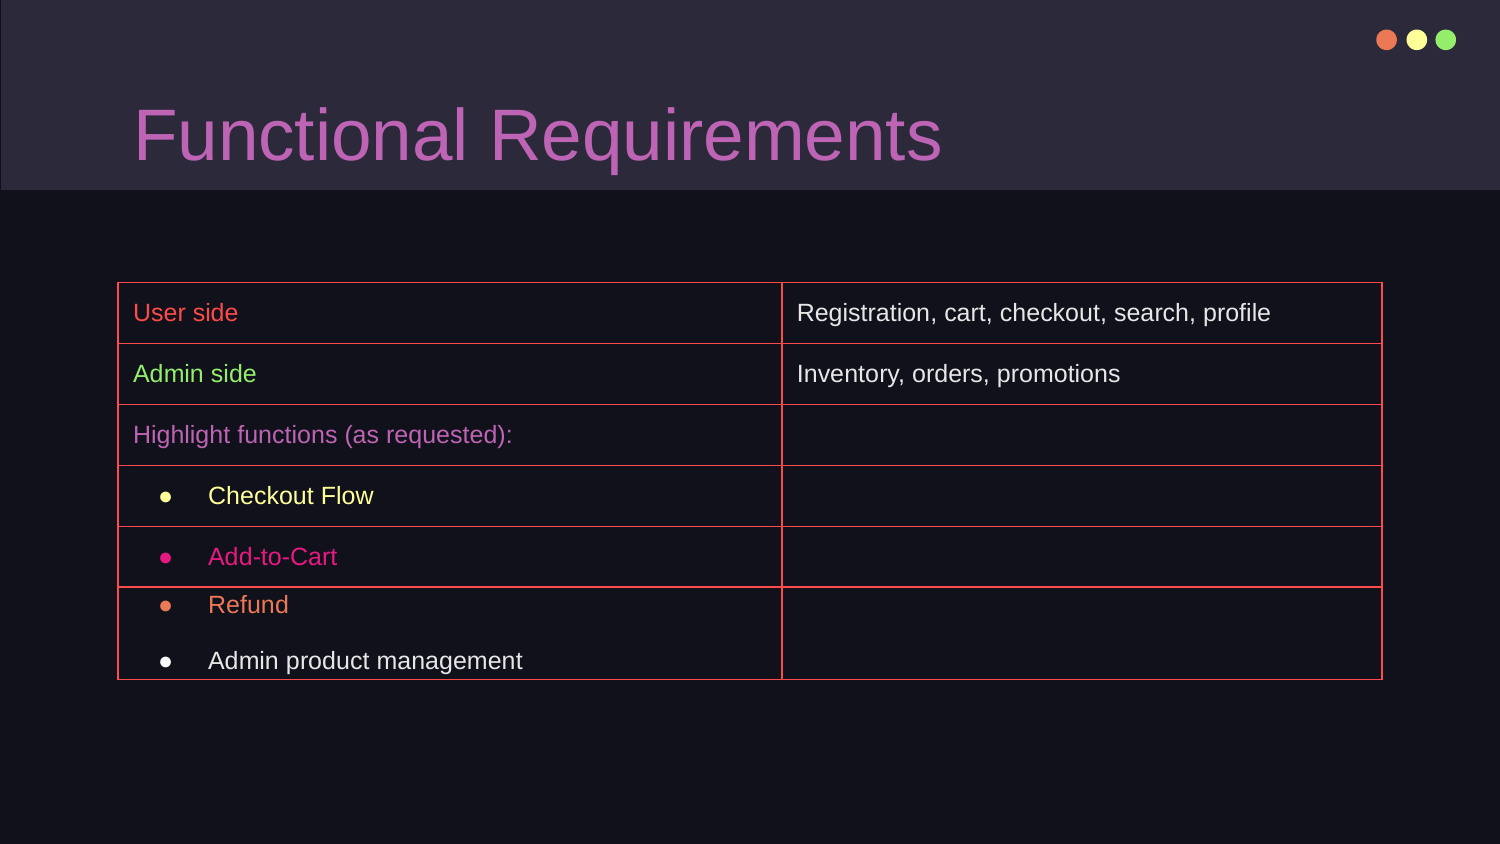

# Functional Requirements
| User side | Registration, cart, checkout, search, profile |
| --- | --- |
| Admin side | Inventory, orders, promotions |
| Highlight functions (as requested): |  |
| Checkout Flow |  |
| Add-to-Cart |  |
| Refund Admin product management |  |